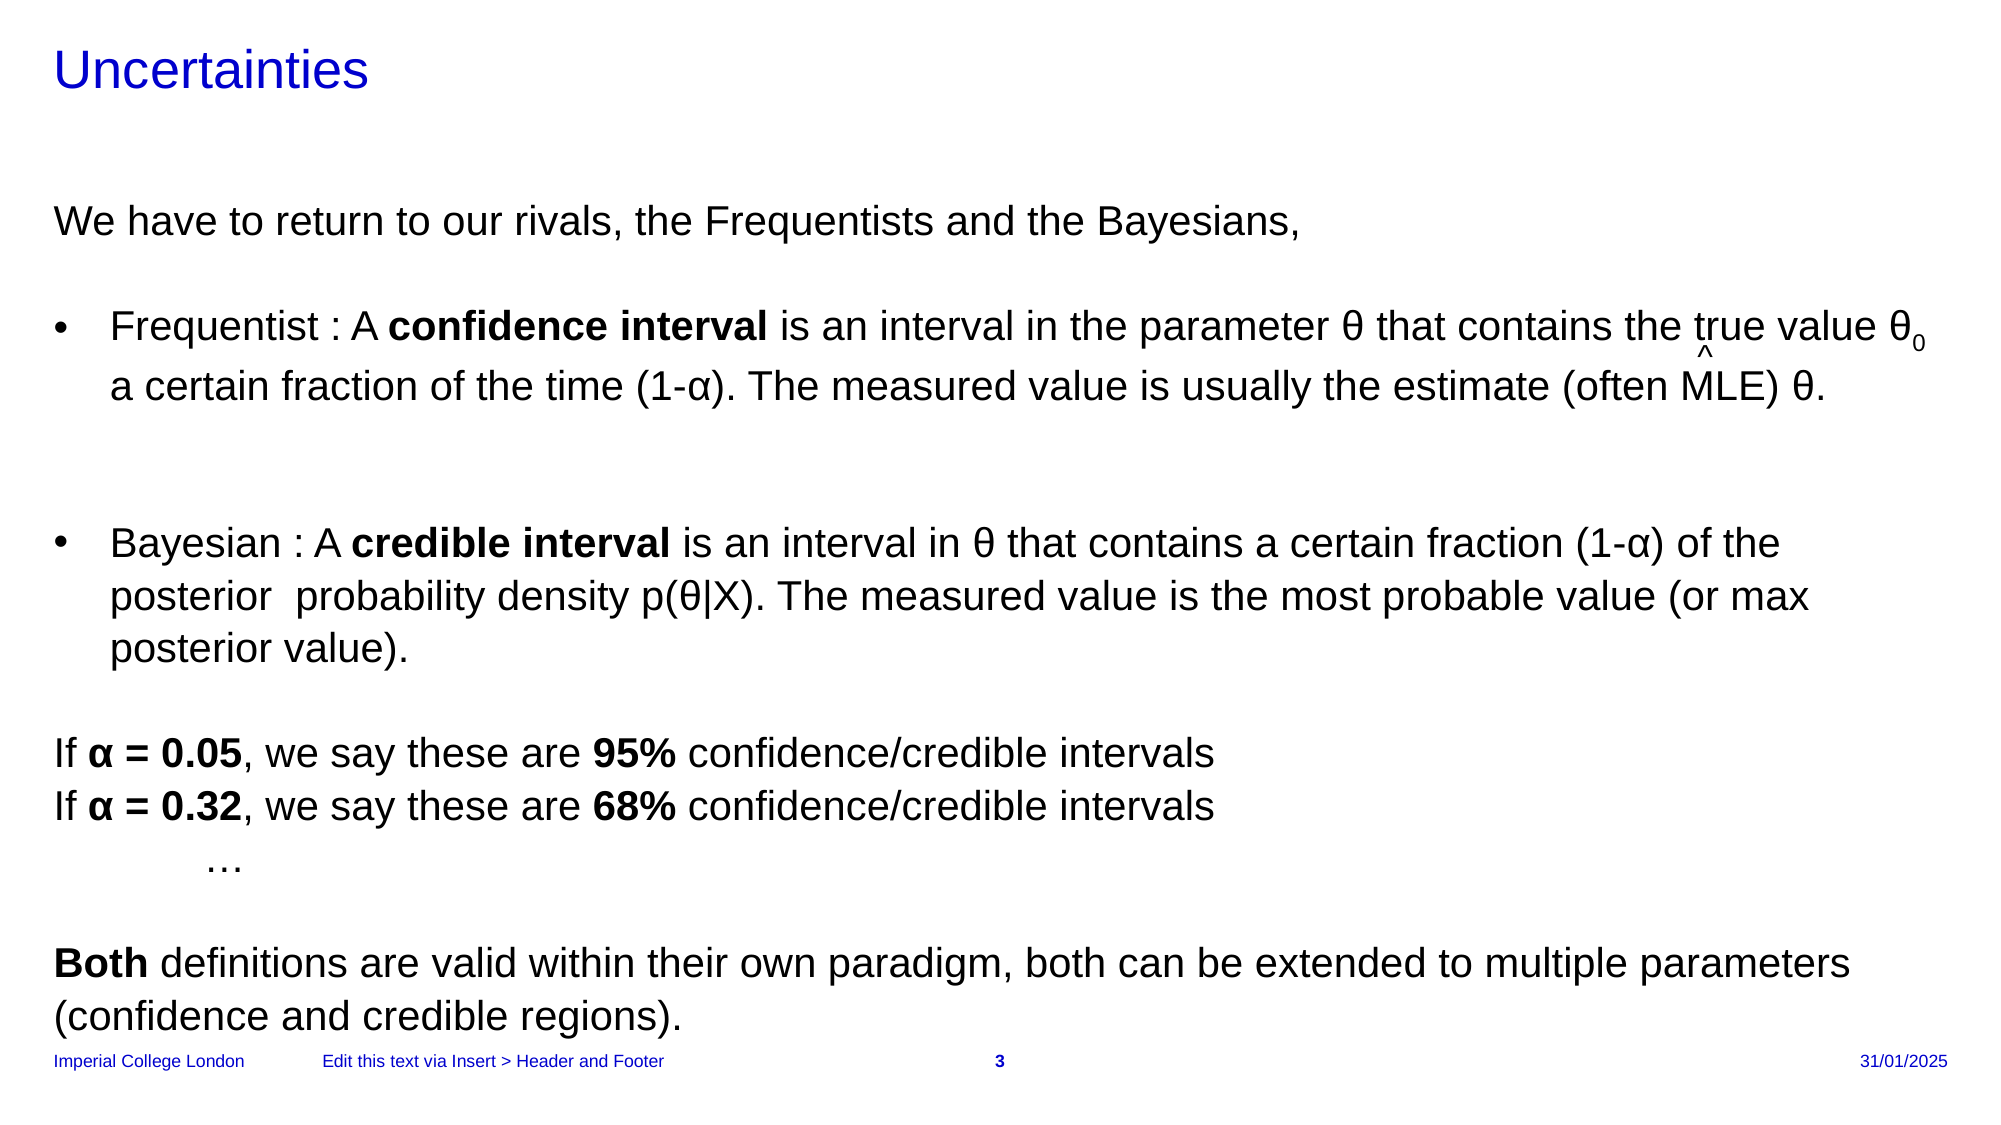

# Uncertainties
We have to return to our rivals, the Frequentists and the Bayesians,

Frequentist : A confidence interval is an interval in the parameter θ that contains the true value θ0 a certain fraction of the time (1-α). The measured value is usually the estimate (often MLE) θ.

Bayesian : A credible interval is an interval in θ that contains a certain fraction (1-α) of the posterior  probability density p(θ|X). The measured value is the most probable value (or max posterior value).

If α = 0.05, we say these are 95% confidence/credible intervals
If α = 0.32, we say these are 68% confidence/credible intervals
	…

Both definitions are valid within their own paradigm, both can be extended to multiple parameters (confidence and credible regions).
^
Edit this text via Insert > Header and Footer
3
31/01/2025